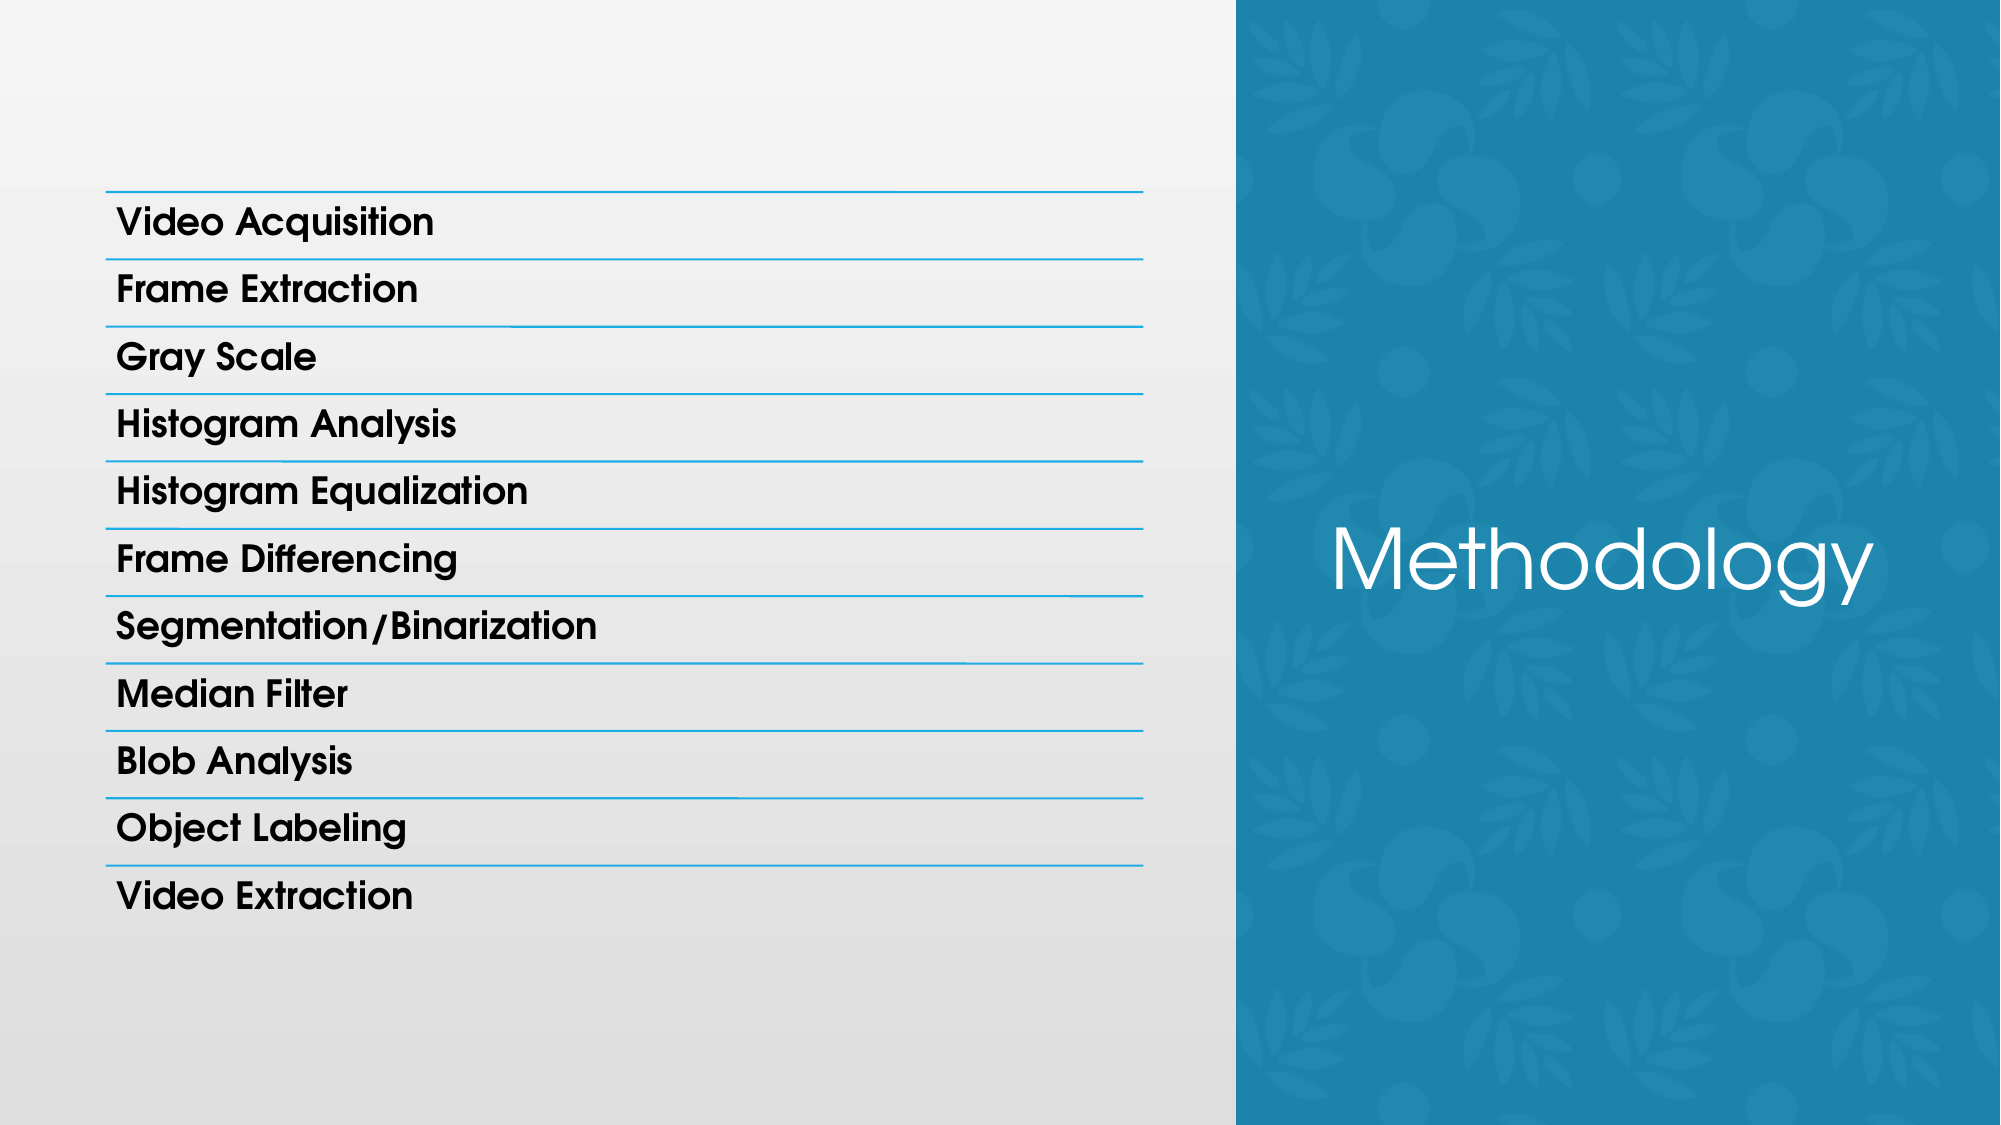

Video Acquisition
Frame Extraction
Gray Scale
Histogram Analysis
Histogram Equalization
Frame Differencing
Segmentation/Binarization
Median Filter
Blob Analysis
Object Labeling
Video Extraction
# Methodology